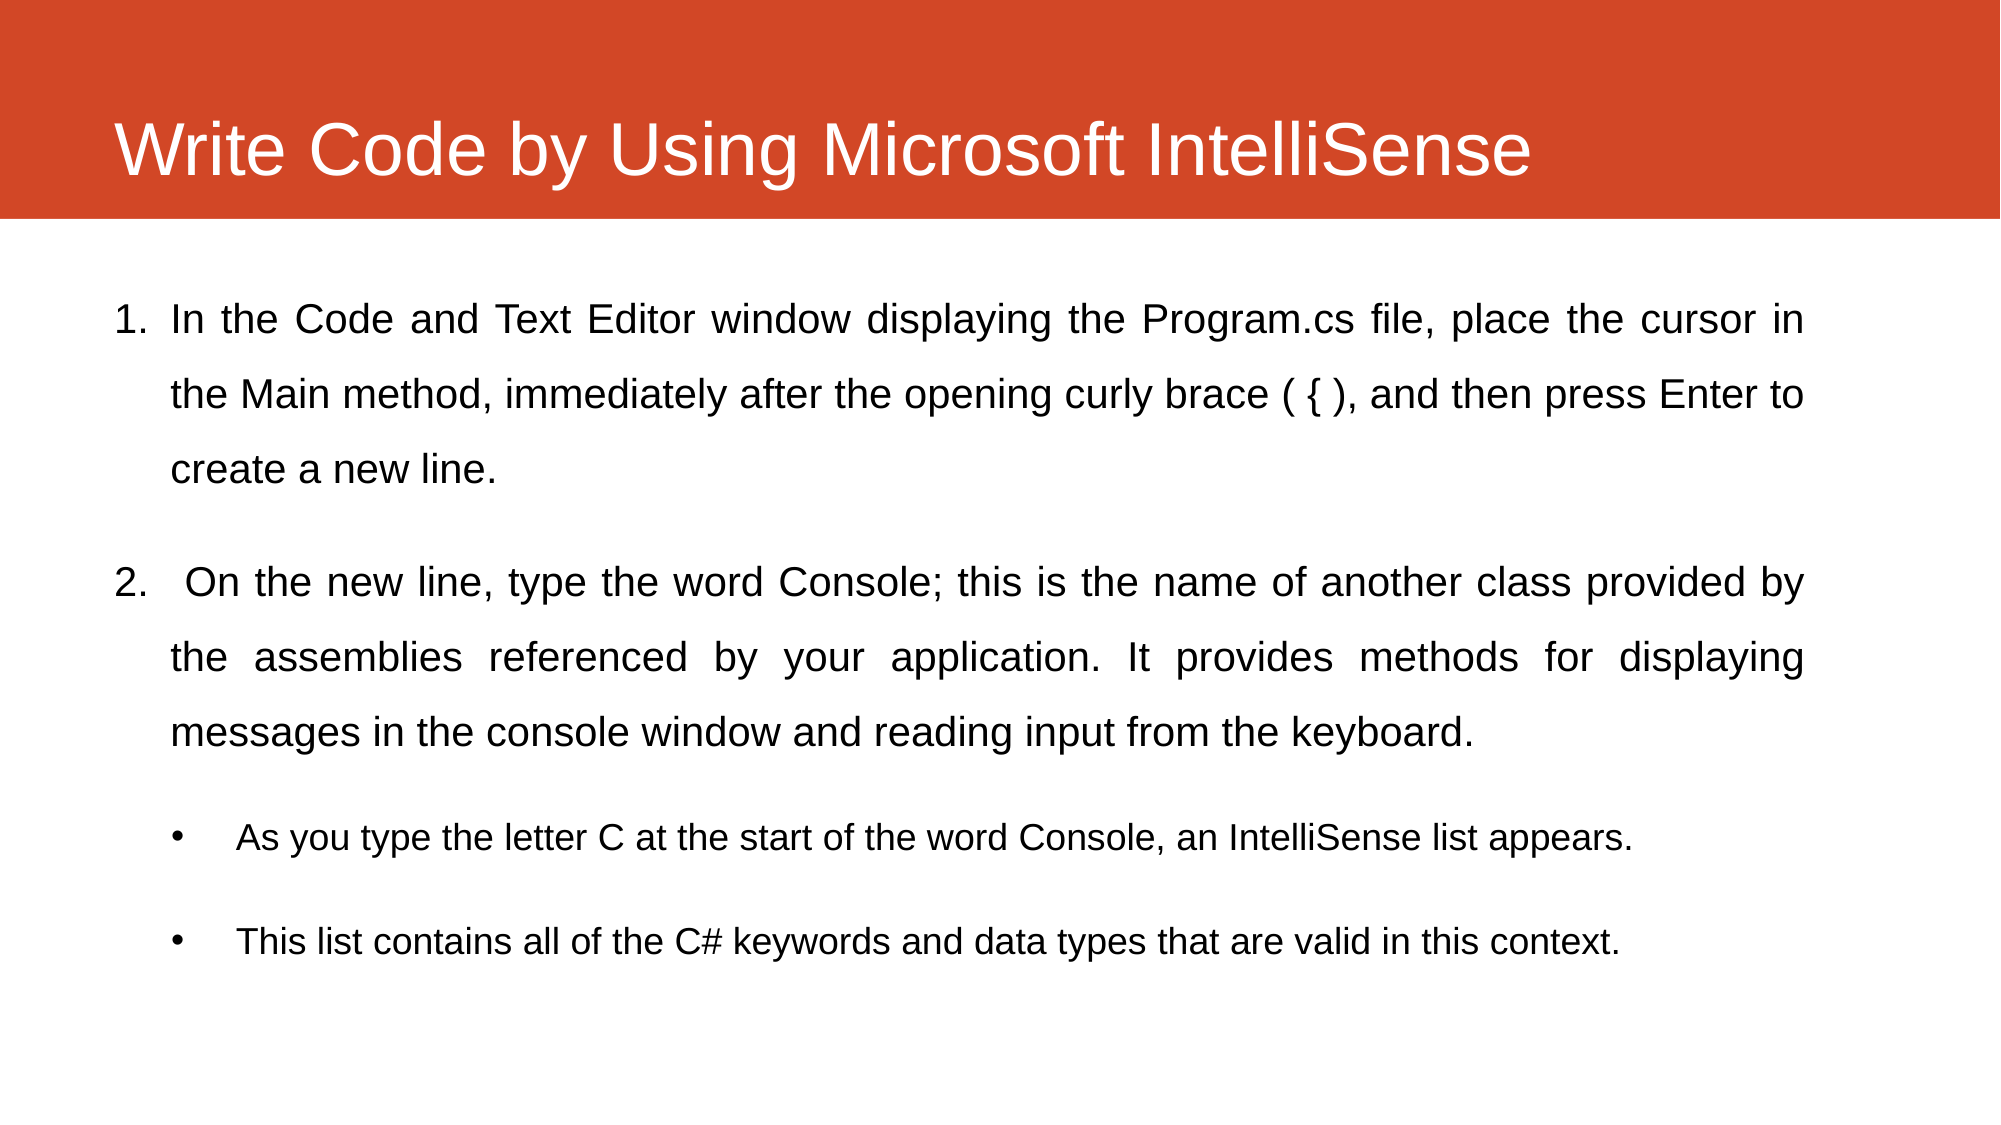

# Write Code by Using Microsoft IntelliSense
In the Code and Text Editor window displaying the Program.cs file, place the cursor in the Main method, immediately after the opening curly brace ( { ), and then press Enter to create a new line.
 On the new line, type the word Console; this is the name of another class provided by the assemblies referenced by your application. It provides methods for displaying messages in the console window and reading input from the keyboard.
As you type the letter C at the start of the word Console, an IntelliSense list appears.
This list contains all of the C# keywords and data types that are valid in this context.